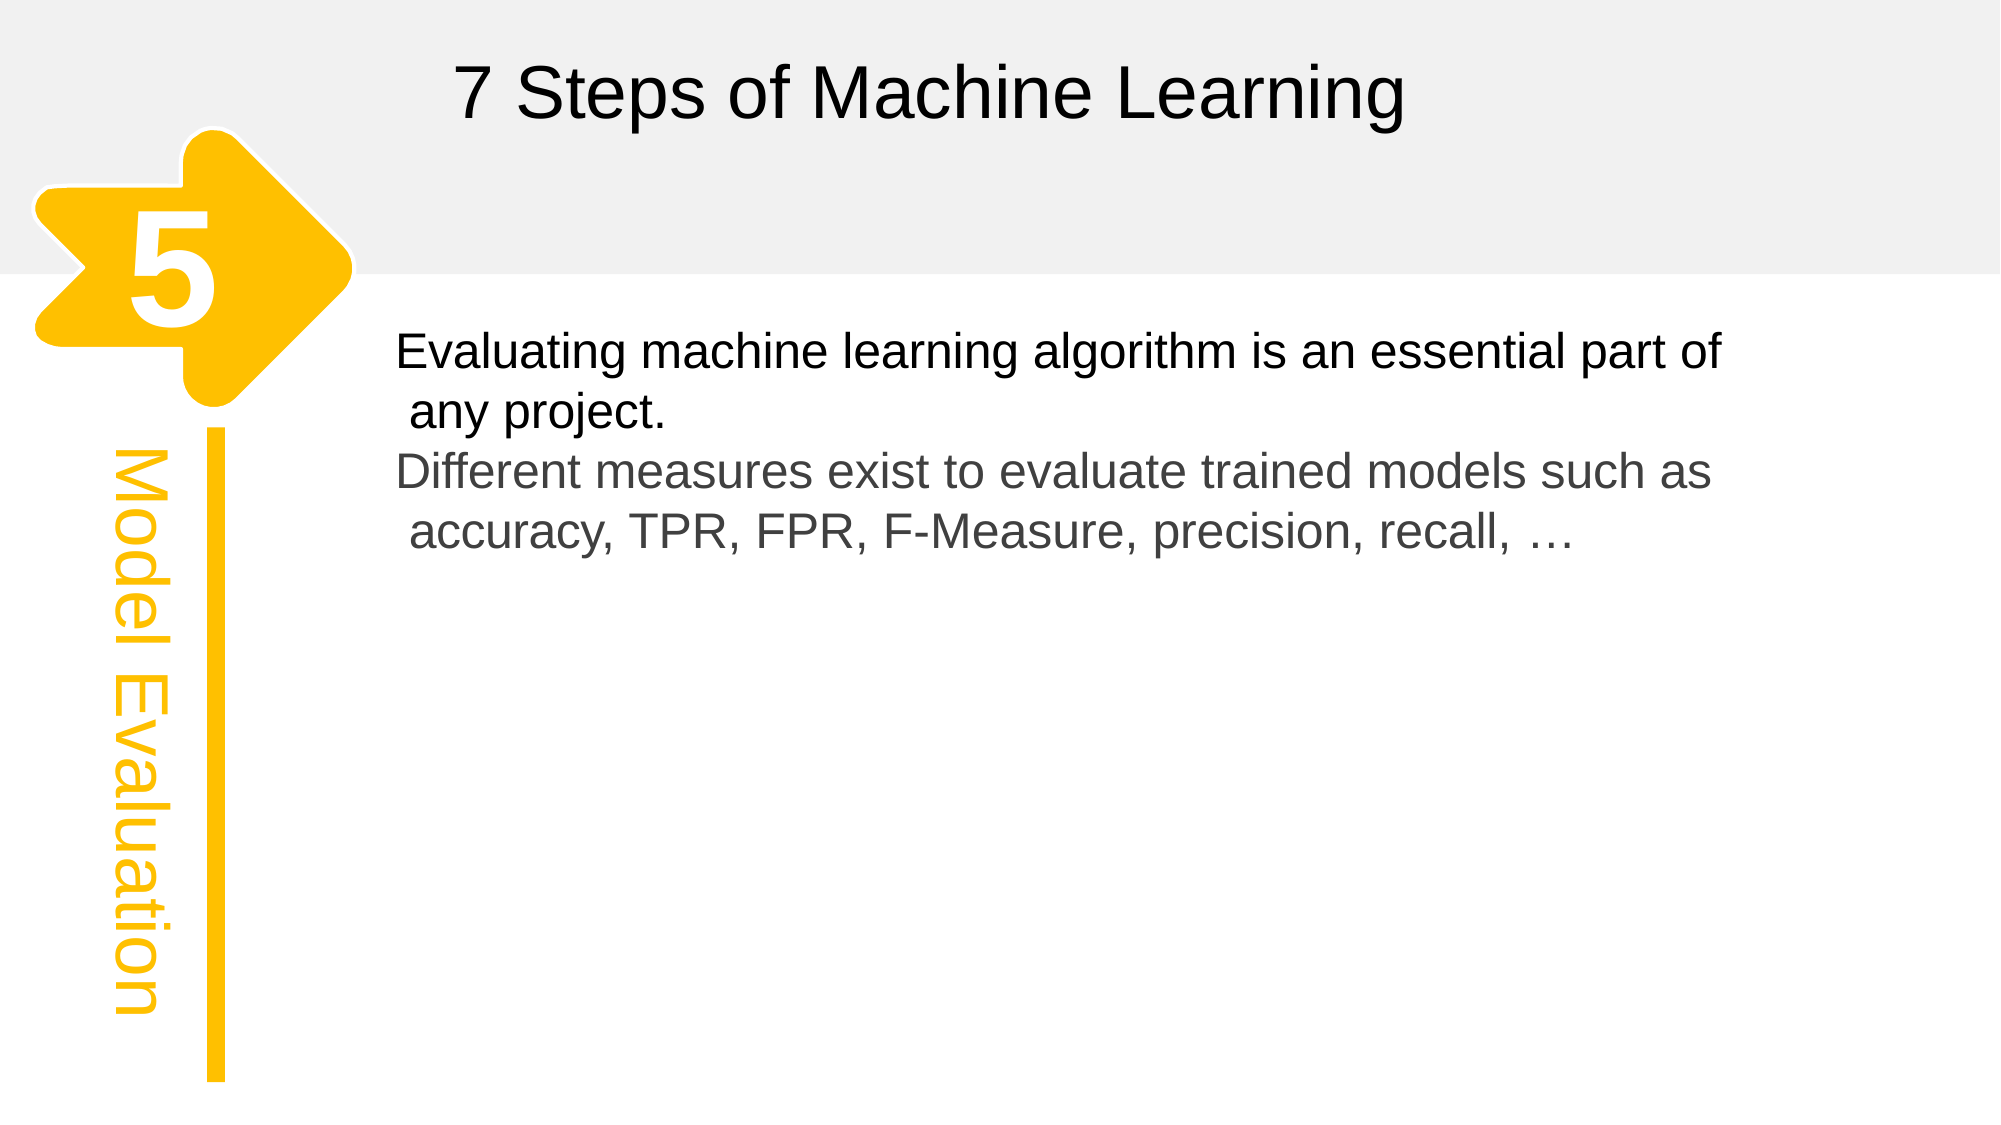

7 Steps of Machine Learning

5
Evaluating machine learning algorithm is an essential part of  any project.
Different measures exist to evaluate trained models such as  accuracy, TPR, FPR, F-Measure, precision, recall, …

Model Evaluation